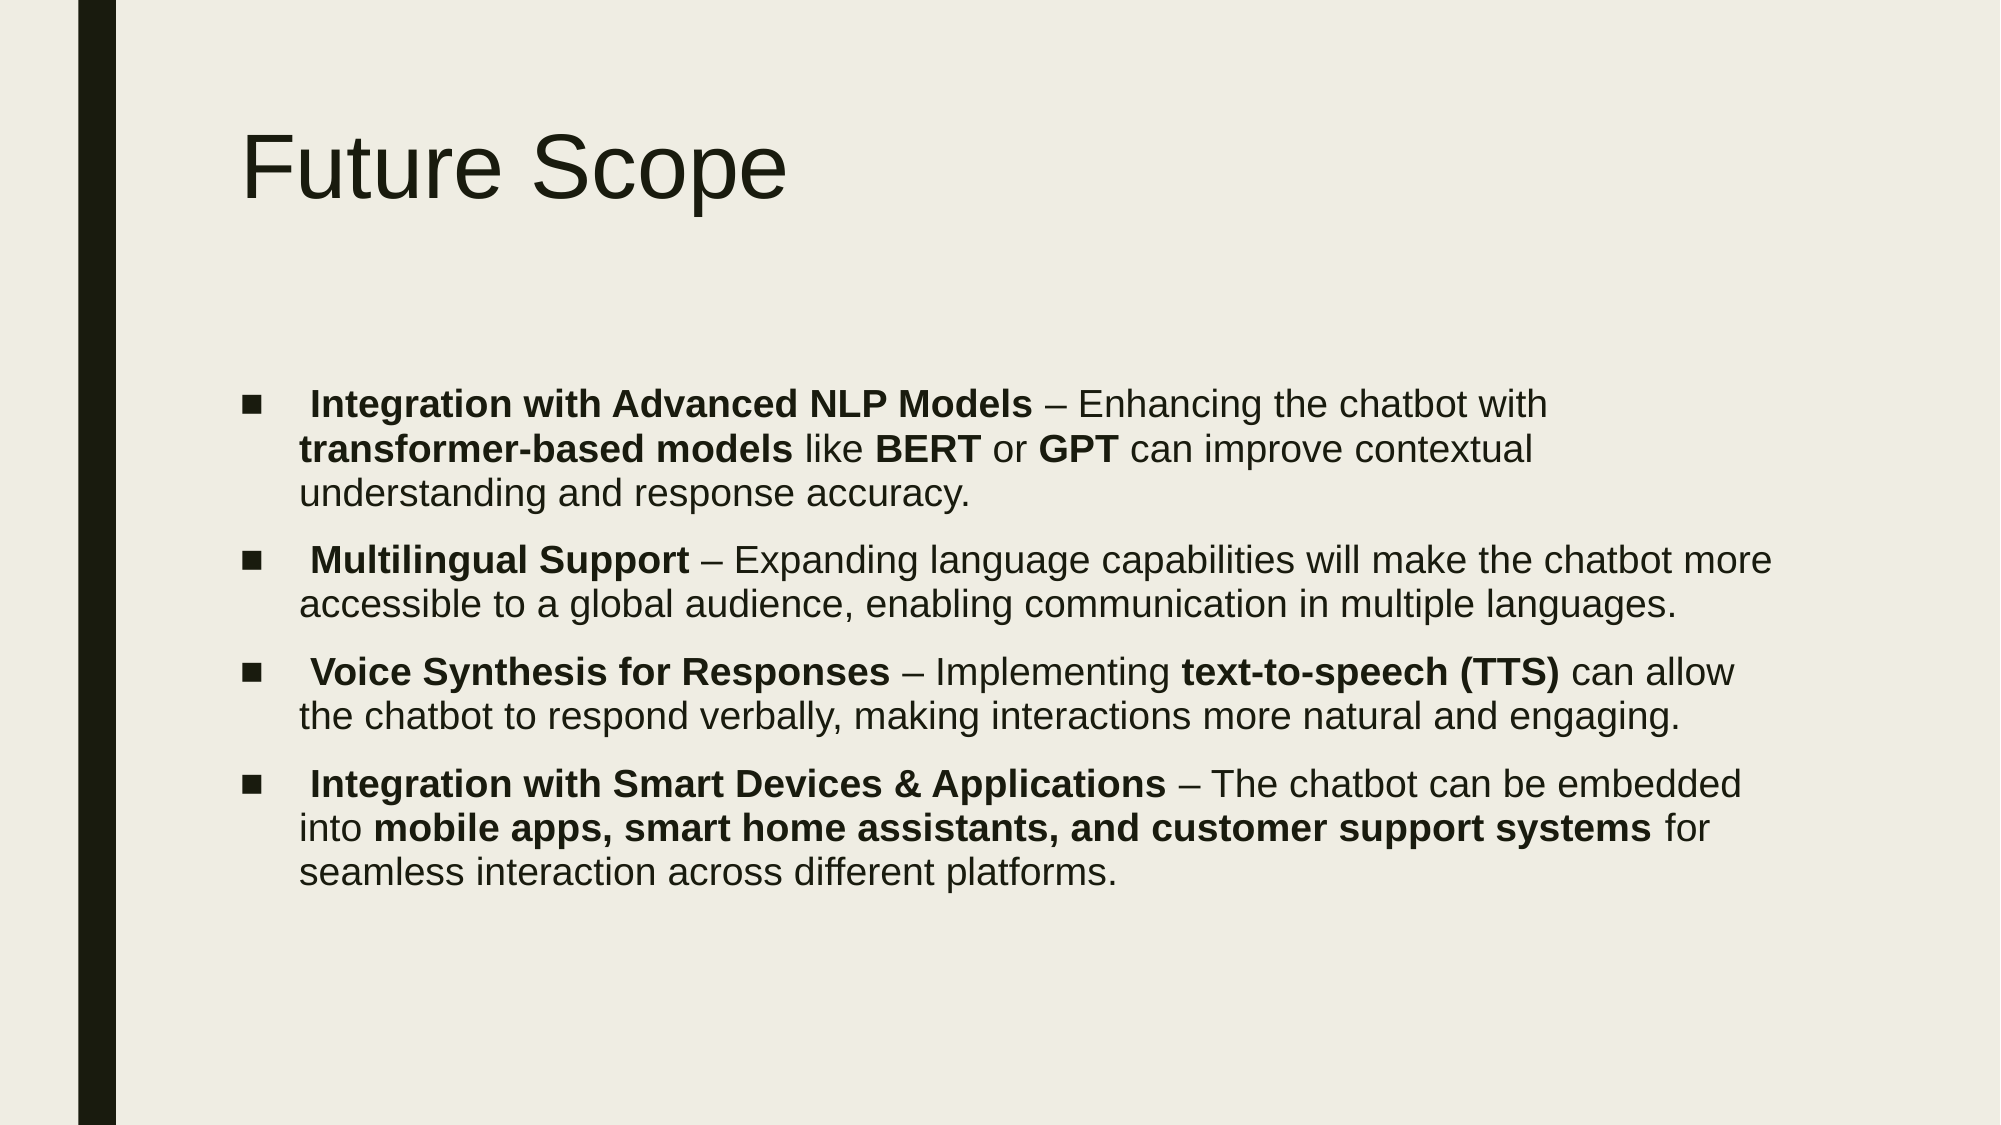

# Future Scope
 Integration with Advanced NLP Models – Enhancing the chatbot with transformer-based models like BERT or GPT can improve contextual understanding and response accuracy.
 Multilingual Support – Expanding language capabilities will make the chatbot more accessible to a global audience, enabling communication in multiple languages.
 Voice Synthesis for Responses – Implementing text-to-speech (TTS) can allow the chatbot to respond verbally, making interactions more natural and engaging.
 Integration with Smart Devices & Applications – The chatbot can be embedded into mobile apps, smart home assistants, and customer support systems for seamless interaction across different platforms.